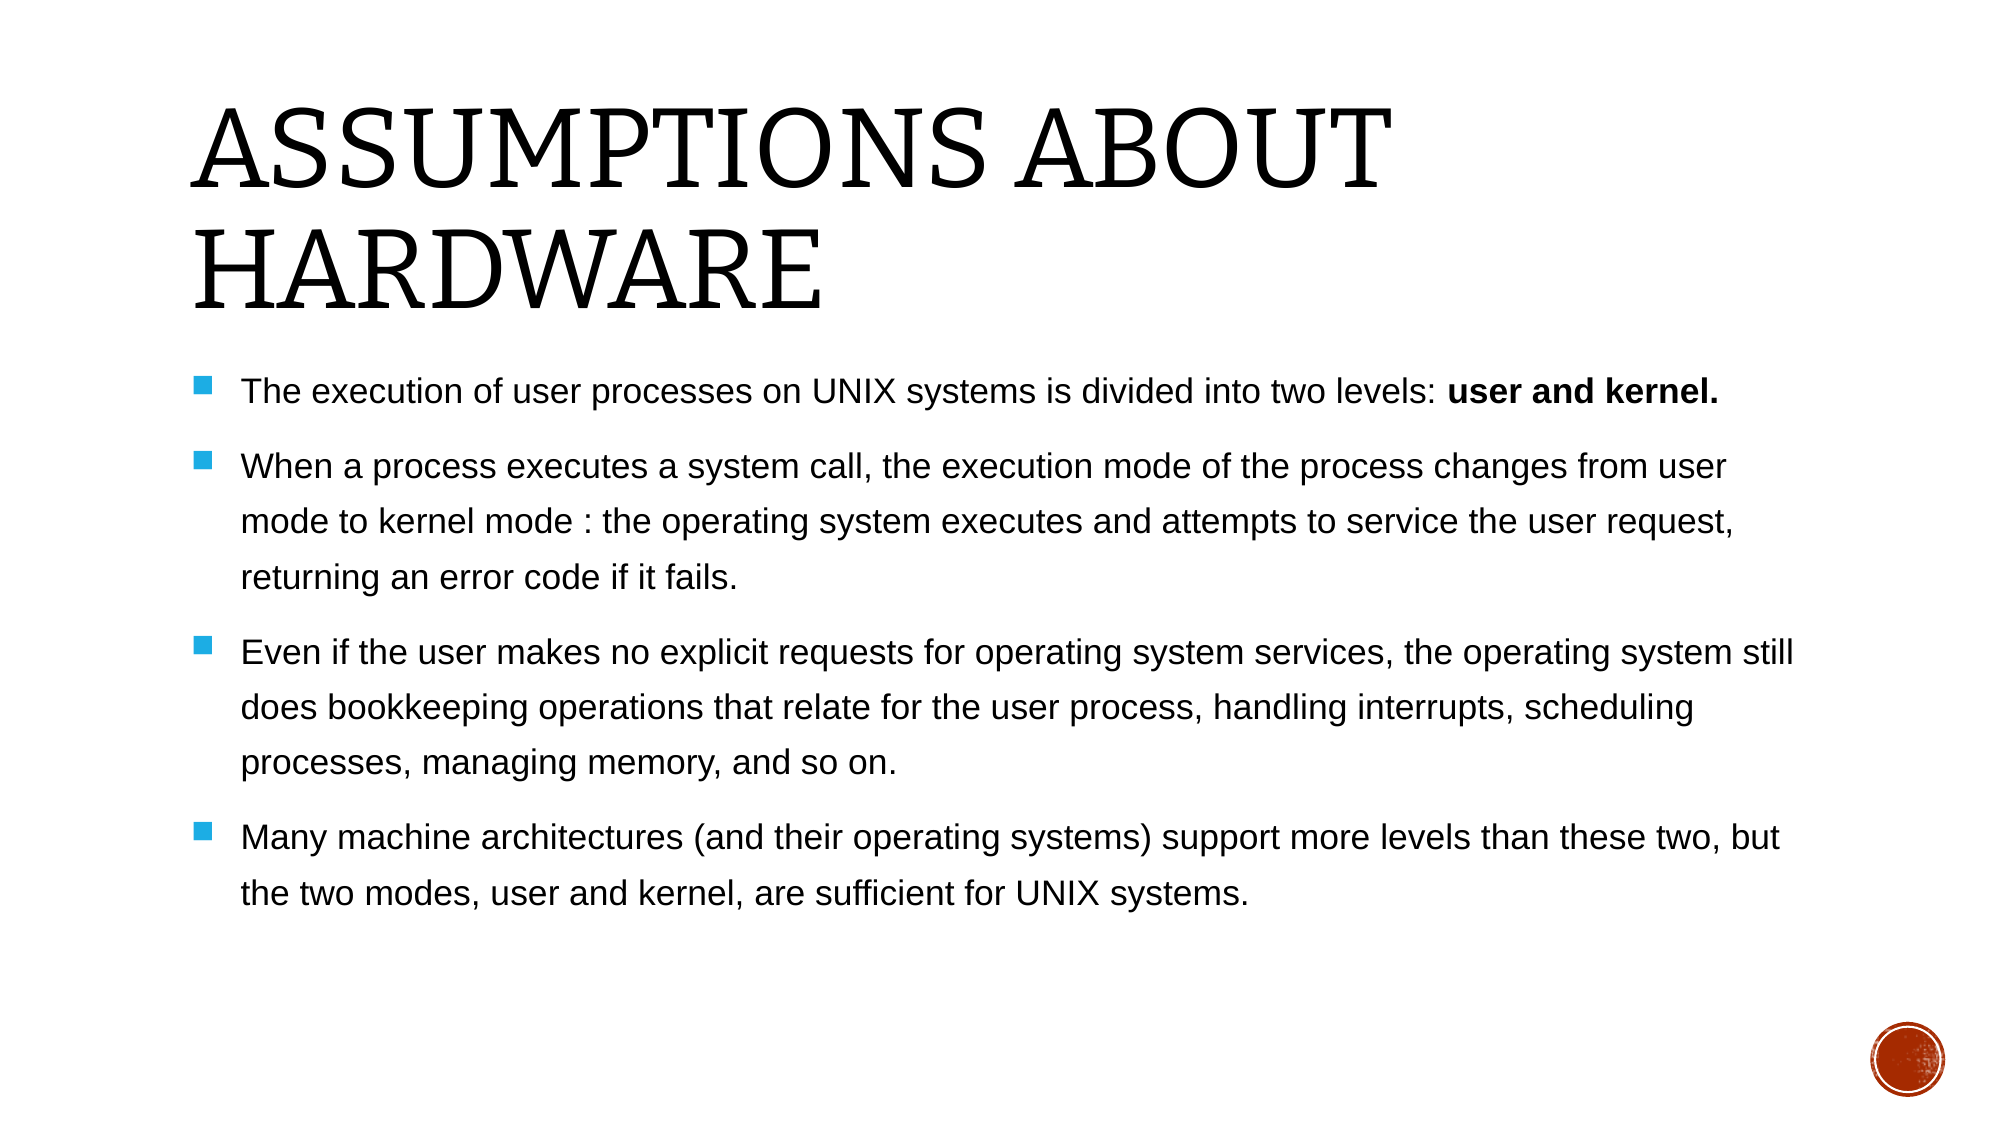

# ASSUMPTIONS ABOUT HARDWARE
The execution of user processes on UNIX systems is divided into two levels: user and kernel.
When a process executes a system call, the execution mode of the process changes from user mode to kernel mode : the operating system executes and attempts to service the user request, returning an error code if it fails.
Even if the user makes no explicit requests for operating system services, the operating system still does bookkeeping operations that relate for the user process, handling interrupts, scheduling processes, managing memory, and so on.
Many machine architectures (and their operating systems) support more levels than these two, but the two modes, user and kernel, are sufficient for UNIX systems.